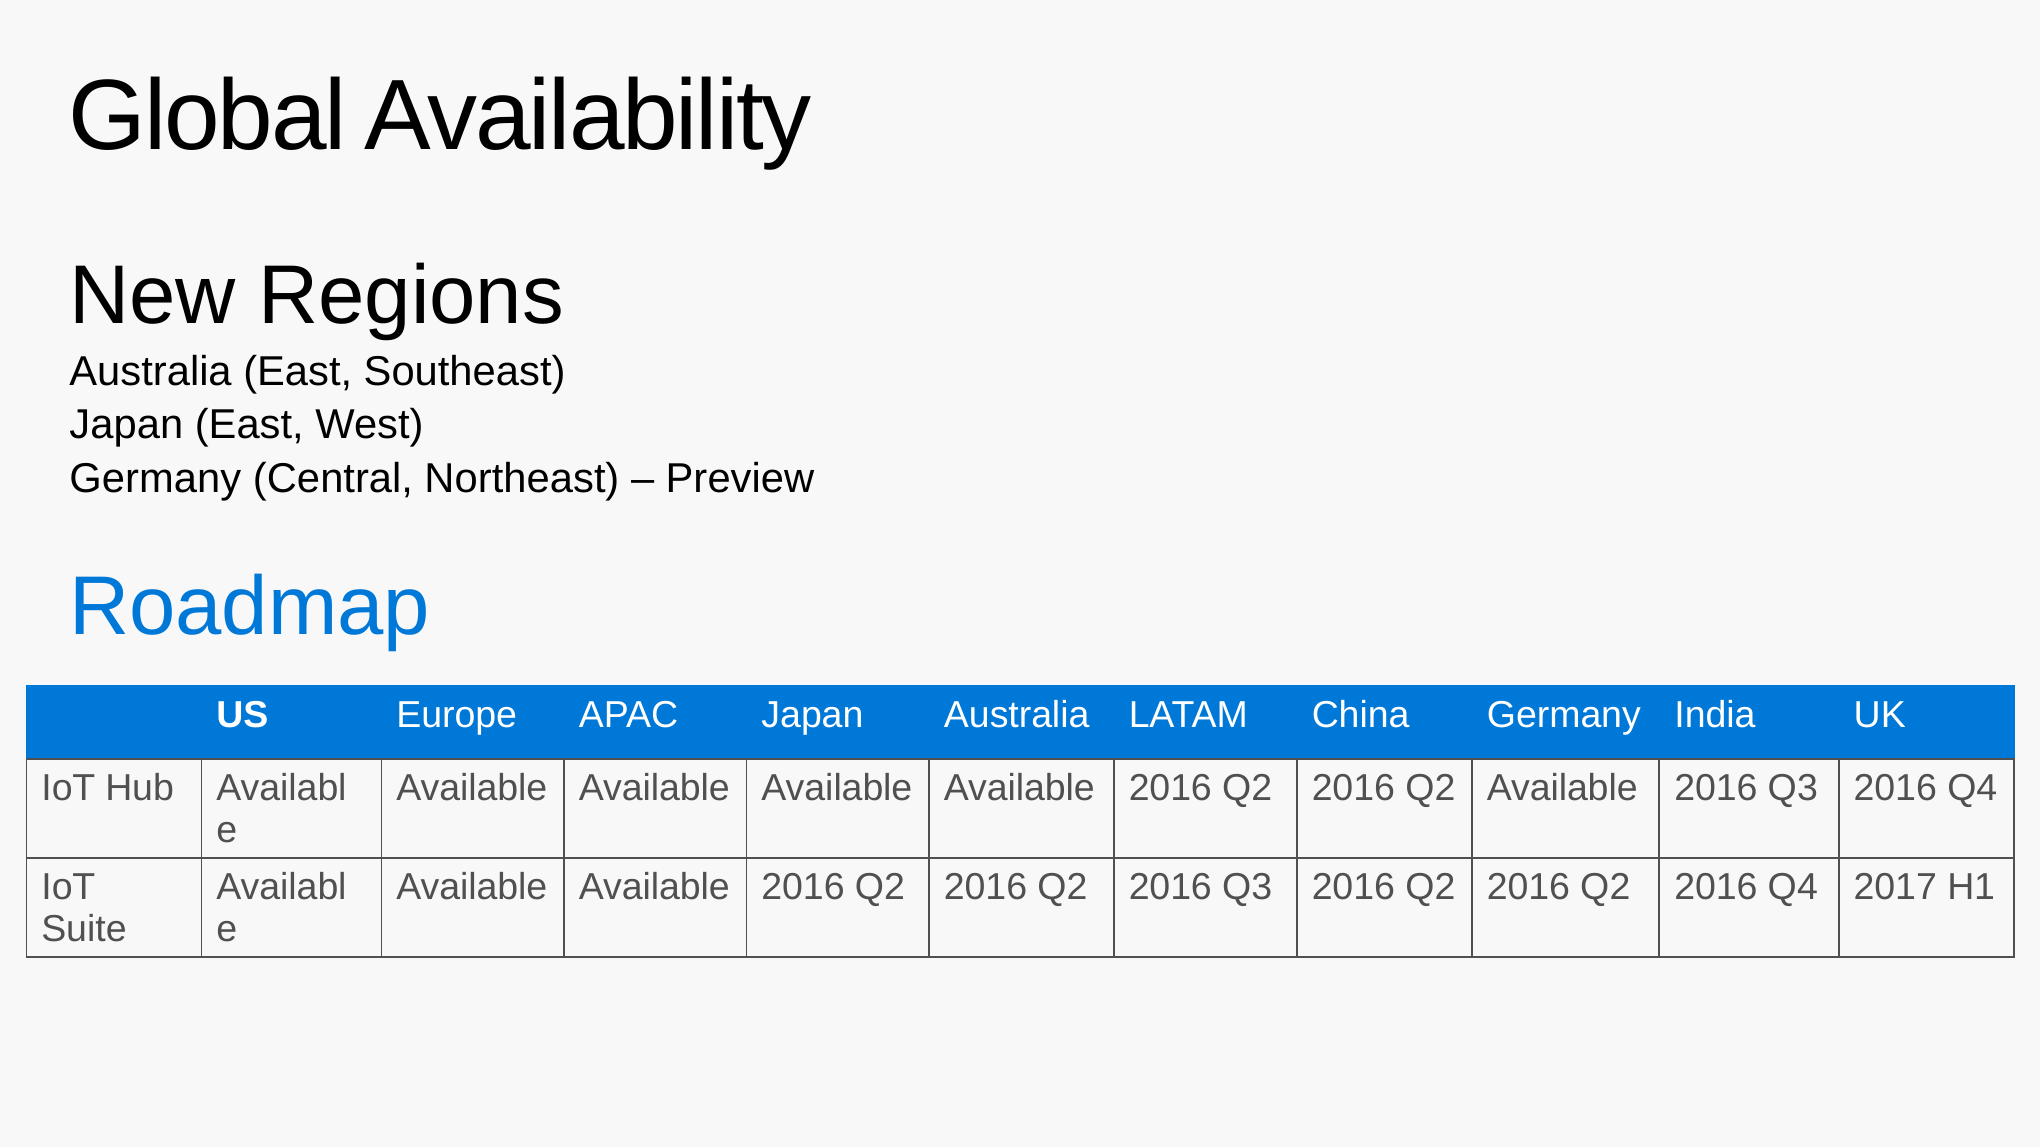

# Global Availability
New Regions
Australia (East, Southeast)
Japan (East, West)
Germany (Central, Northeast) – Preview
Roadmap
|  | US | Europe | APAC | Japan | Australia | LATAM | China | Germany | India | UK |
| --- | --- | --- | --- | --- | --- | --- | --- | --- | --- | --- |
| IoT Hub | Available | Available | Available | Available | Available | 2016 Q2 | 2016 Q2 | Available | 2016 Q3 | 2016 Q4 |
| IoT Suite | Available | Available | Available | 2016 Q2 | 2016 Q2 | 2016 Q3 | 2016 Q2 | 2016 Q2 | 2016 Q4 | 2017 H1 |